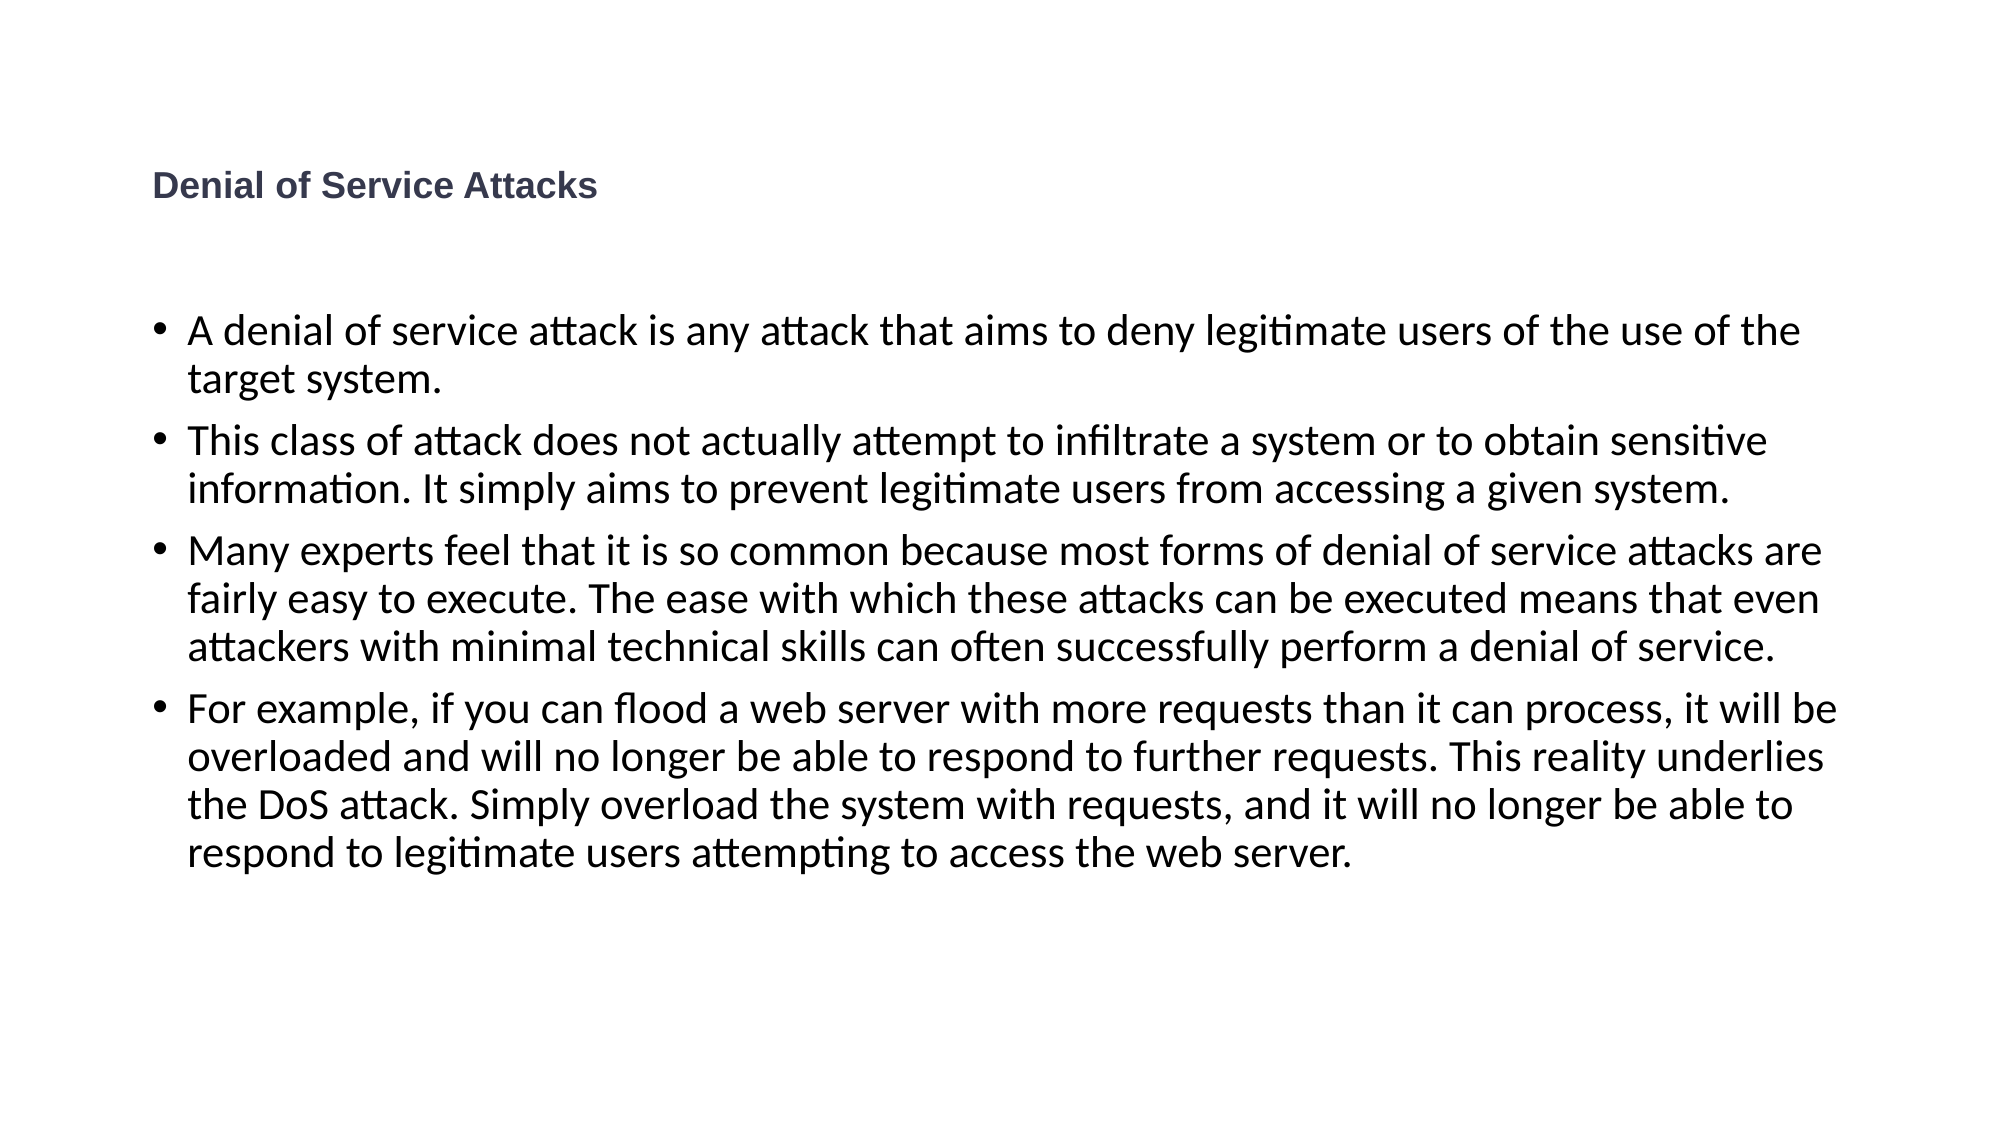

# Denial of Service Attacks
A denial of service attack is any attack that aims to deny legitimate users of the use of the target system.
This class of attack does not actually attempt to infiltrate a system or to obtain sensitive information. It simply aims to prevent legitimate users from accessing a given system.
Many experts feel that it is so common because most forms of denial of service attacks are fairly easy to execute. The ease with which these attacks can be executed means that even attackers with minimal technical skills can often successfully perform a denial of service.
For example, if you can flood a web server with more requests than it can process, it will be overloaded and will no longer be able to respond to further requests. This reality underlies the DoS attack. Simply overload the system with requests, and it will no longer be able to respond to legitimate users attempting to access the web server.